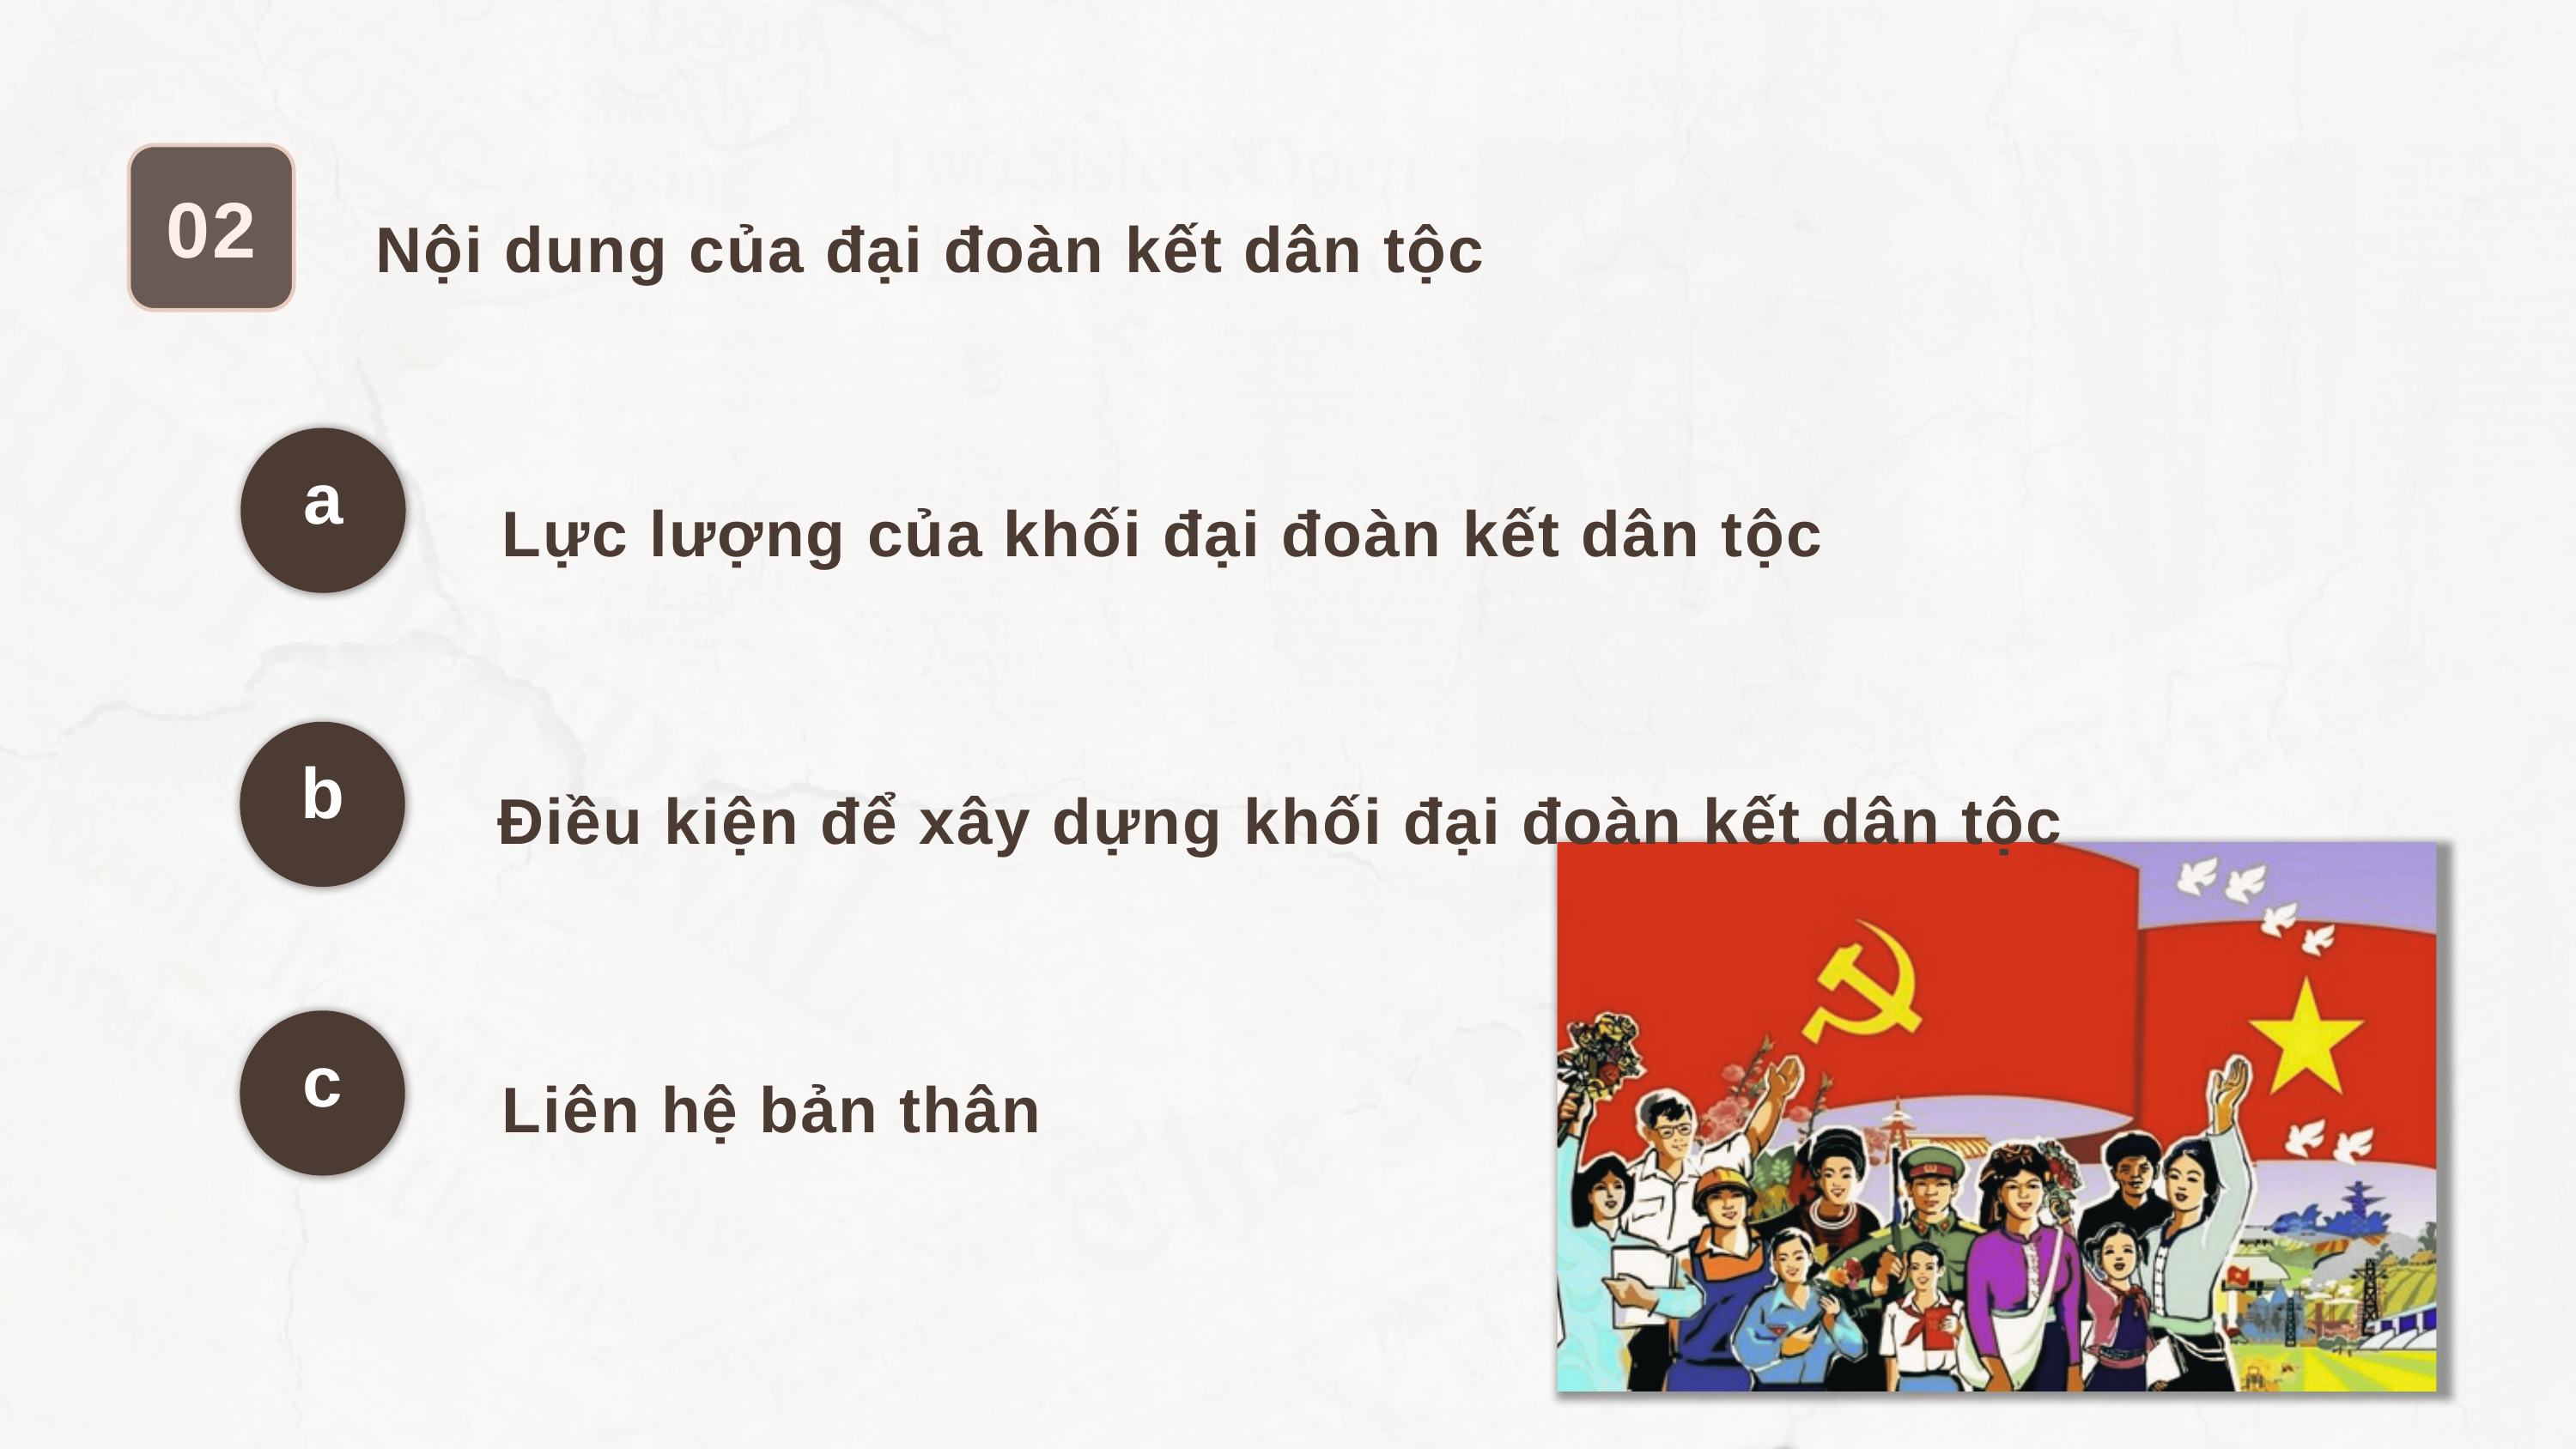

Nội dung

02
Nội dung của đại đoàn kết dân tộc

a
Lực lượng của khối đại đoàn kết dân tộc

b
Điều kiện để xây dựng khối đại đoàn kết dân tộc

c
Liên hệ bản thân